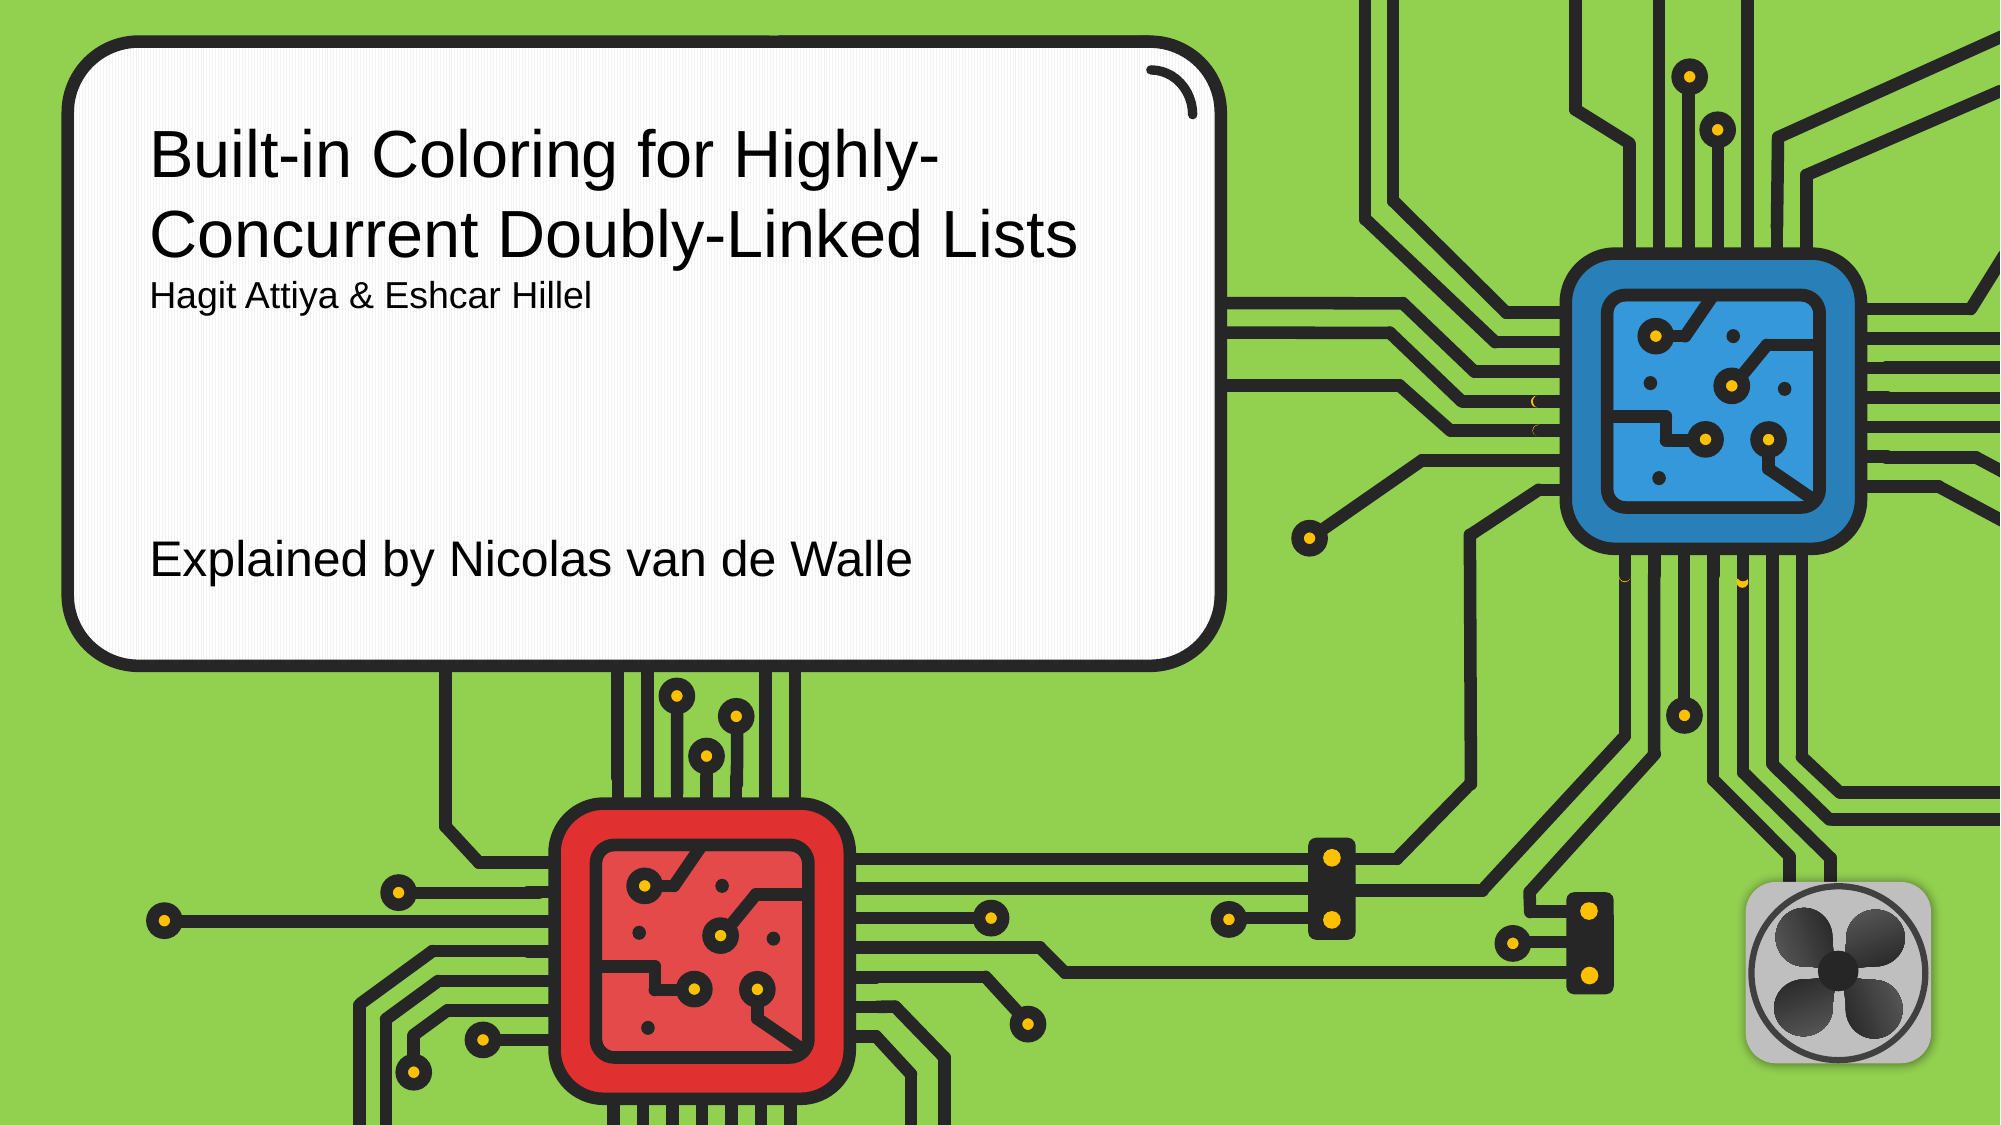

Built-in Coloring for Highly-Concurrent Doubly-Linked Lists
Hagit Attiya & Eshcar Hillel

Explained by Nicolas van de Walle